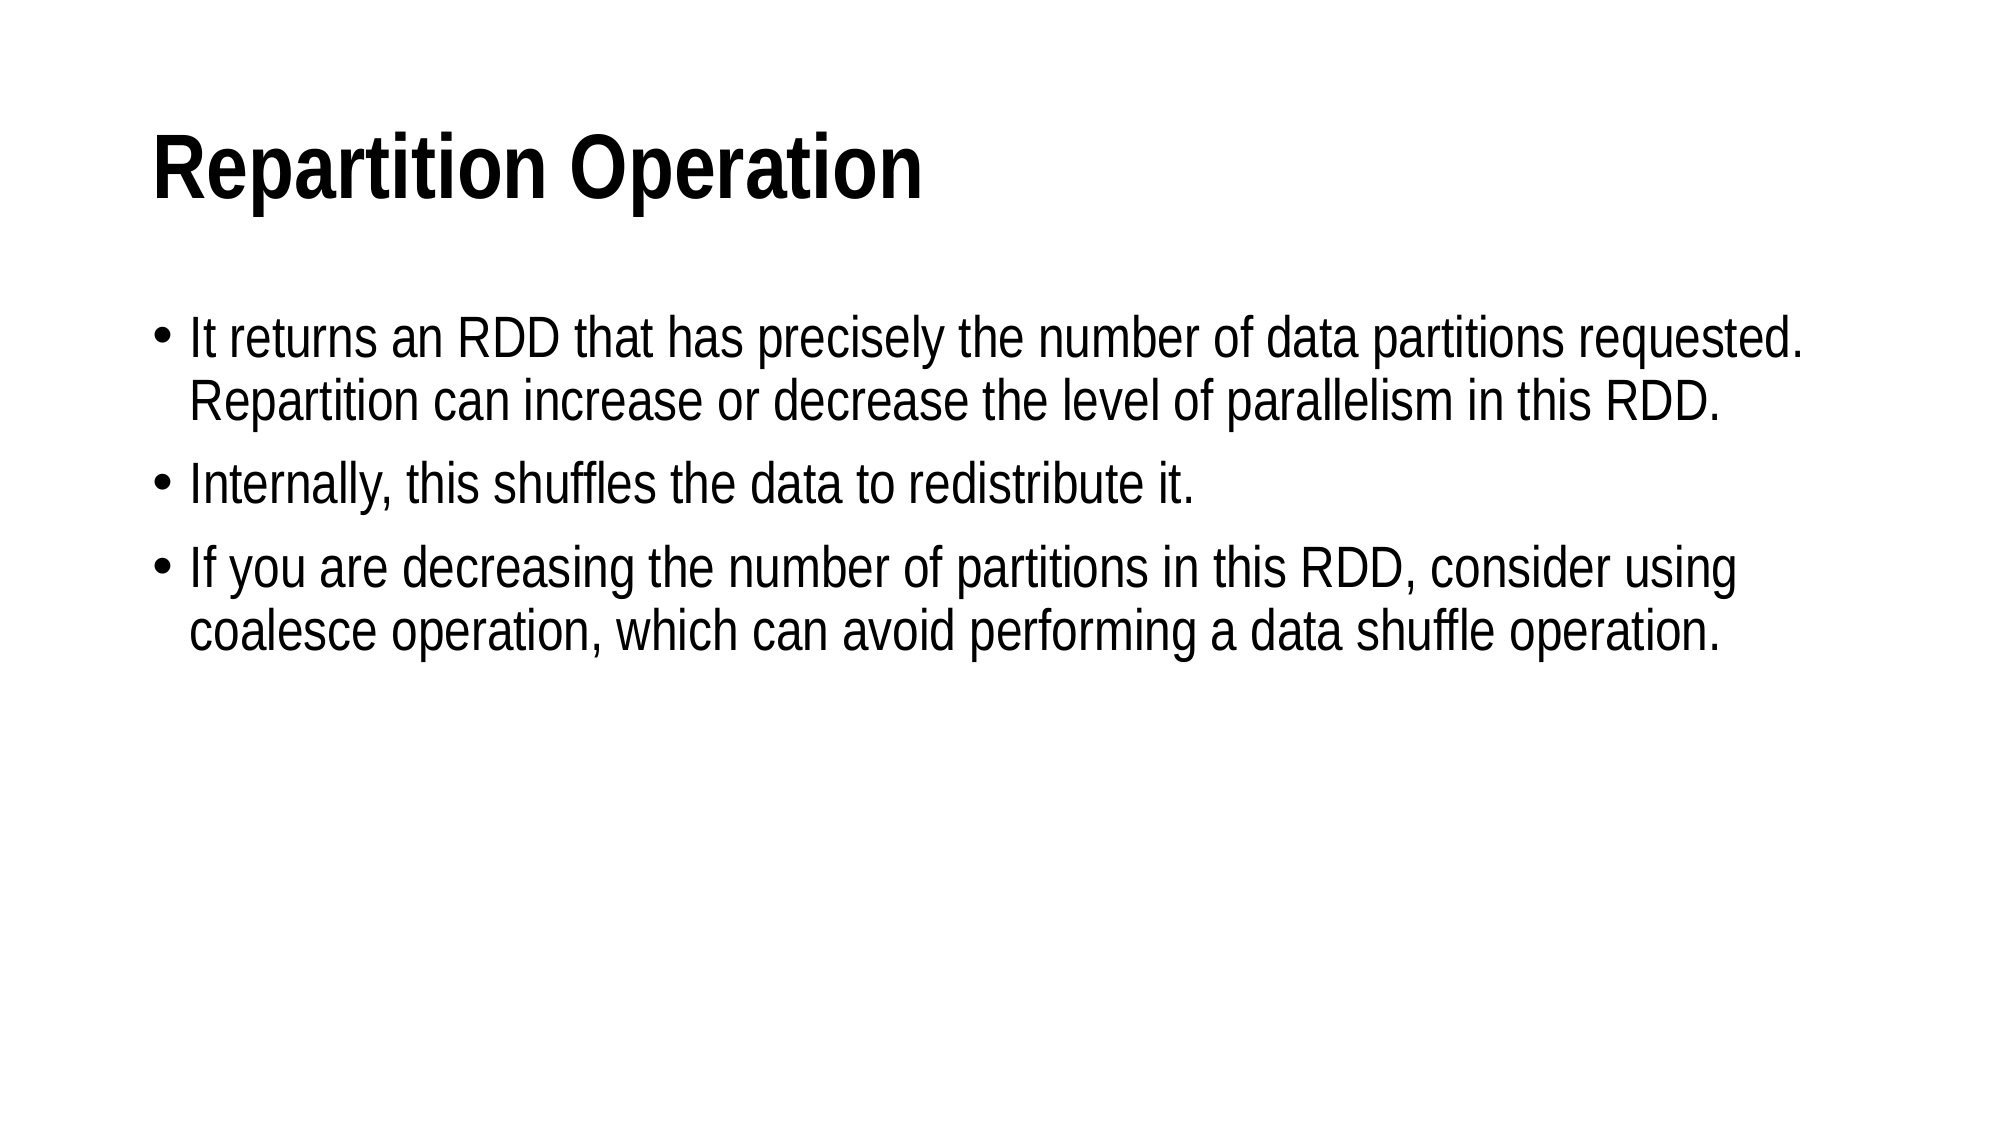

# Repartition Operation
It returns an RDD that has precisely the number of data partitions requested. Repartition can increase or decrease the level of parallelism in this RDD.
Internally, this shuffles the data to redistribute it.
If you are decreasing the number of partitions in this RDD, consider using coalesce operation, which can avoid performing a data shuffle operation.